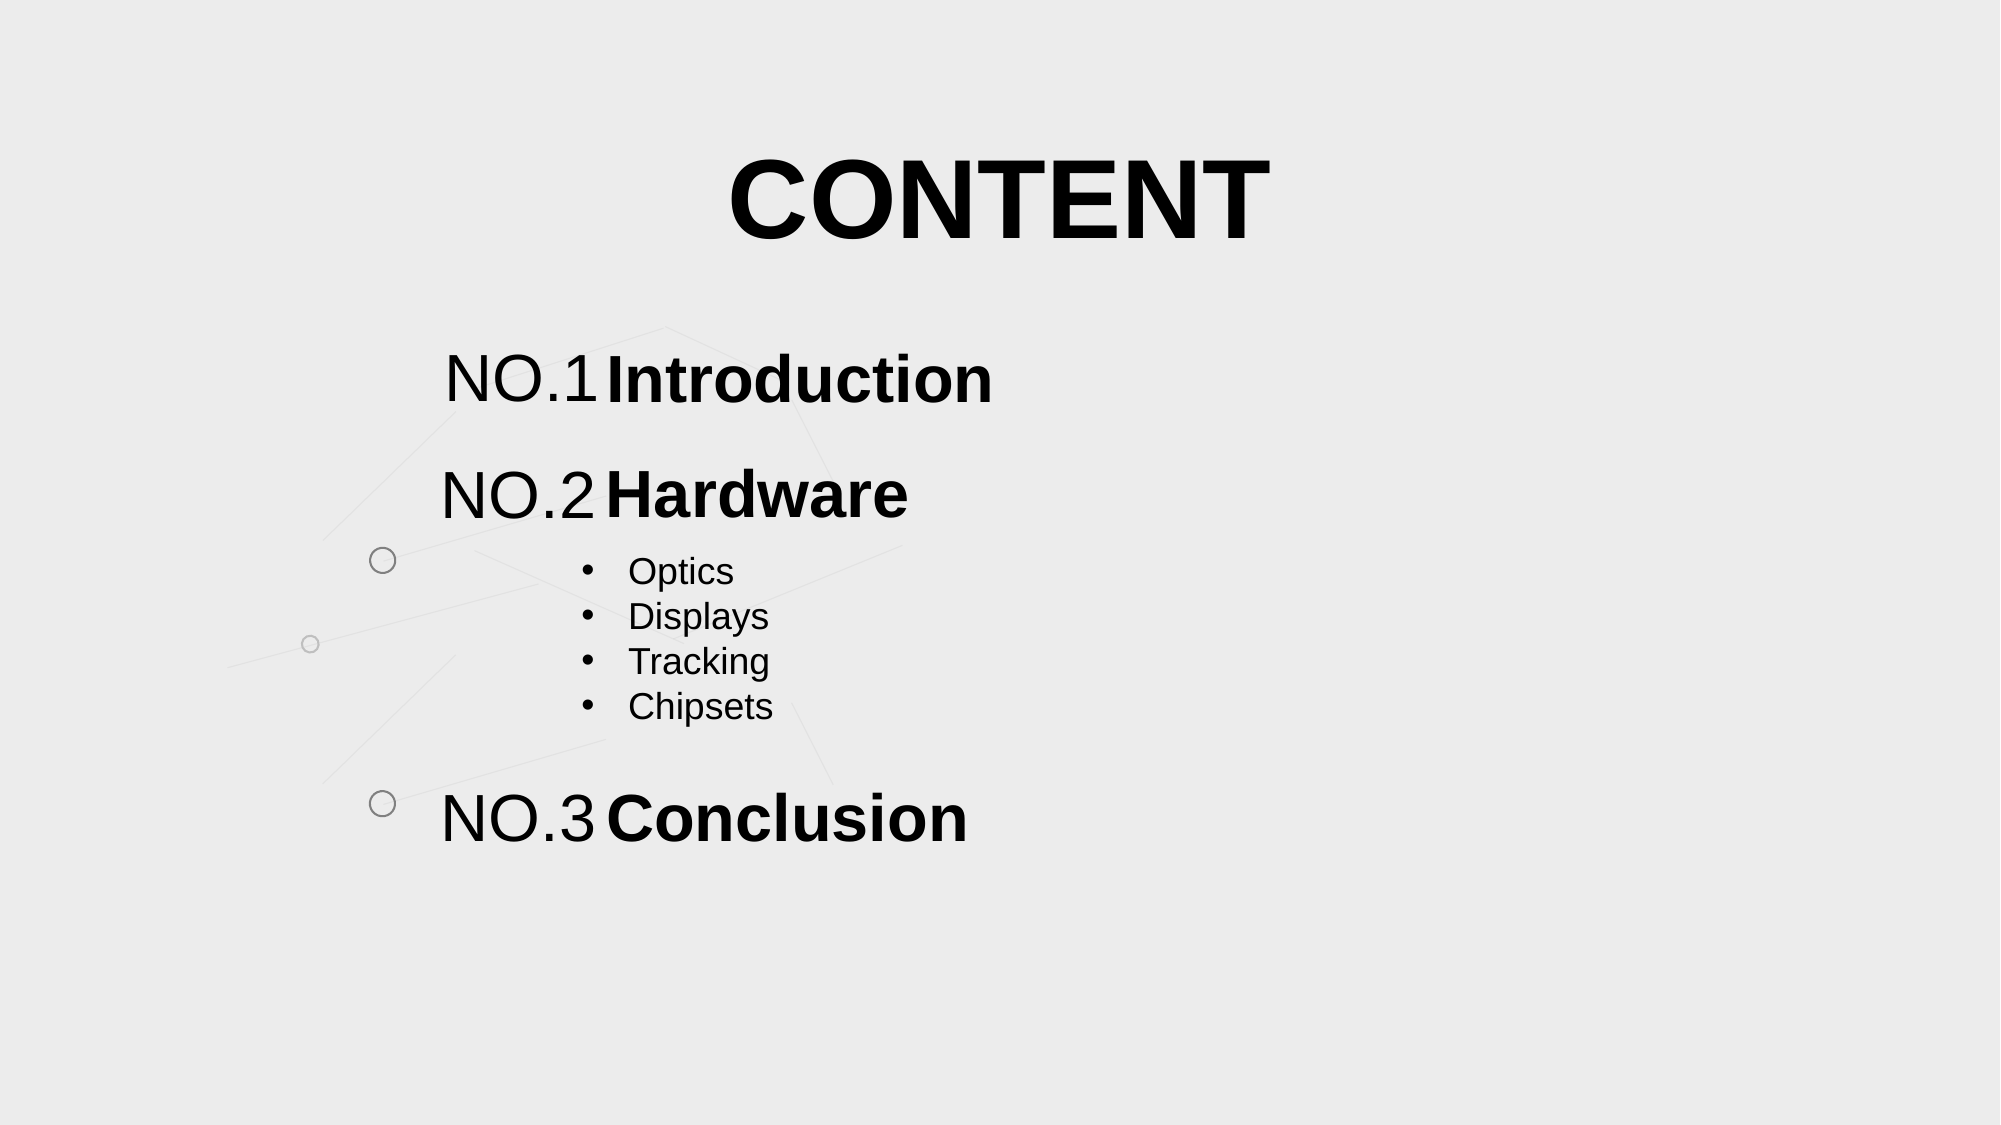

CONTENT
NO.1
Introduction
Hardware
NO.2

Optics
Displays
Tracking
Chipsets

Conclusion
NO.3